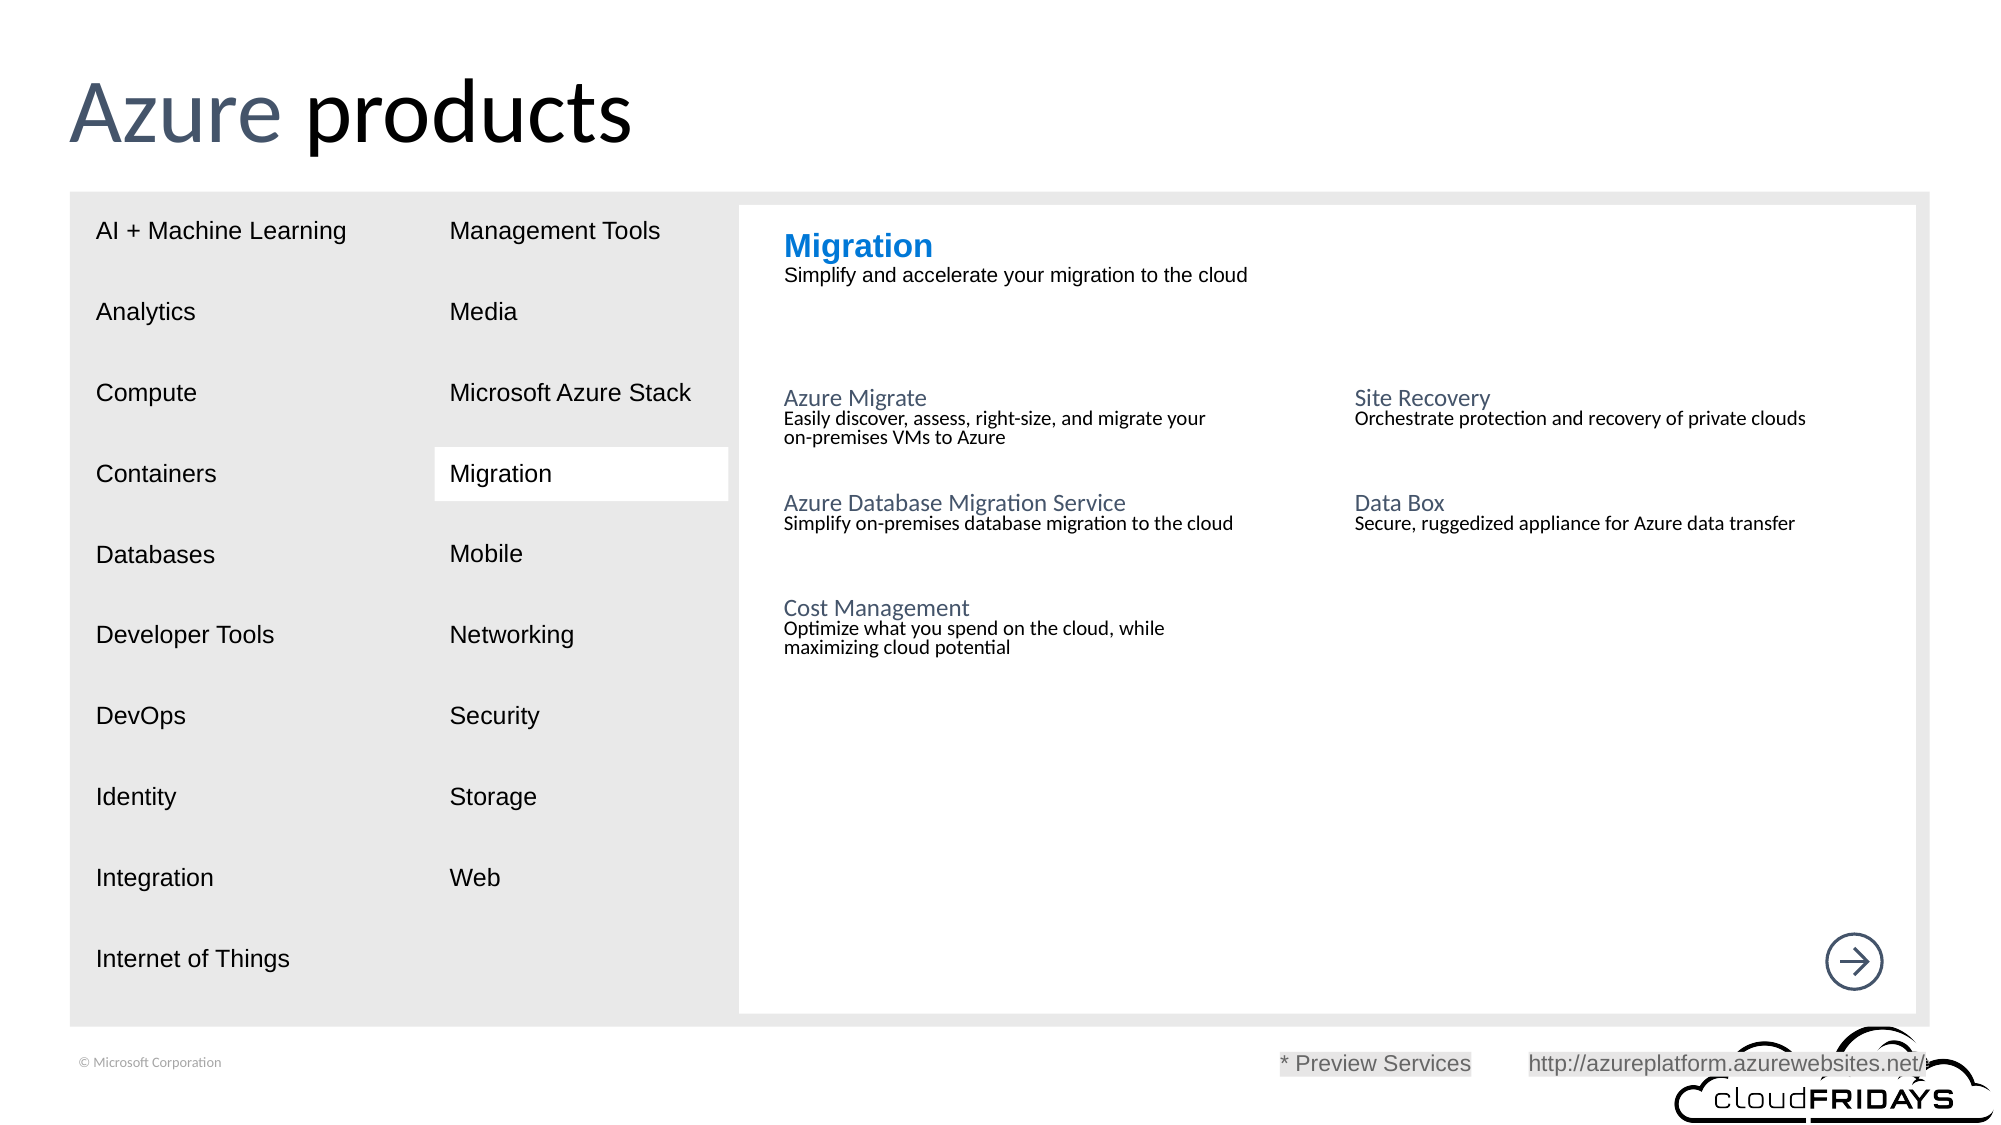

# Azure products

Management Tools
AI + Machine Learning
Migration
Simplify and accelerate your migration to the cloud
Media
Analytics
Microsoft Azure Stack
Compute
| Azure Migrate Easily discover, assess, right-size, and migrate your on-premises VMs to Azure | Site Recovery Orchestrate protection and recovery of private clouds |
| --- | --- |
| Azure Database Migration Service Simplify on-premises database migration to the cloud | Data Box Secure, ruggedized appliance for Azure data transfer |
| Cost Management Optimize what you spend on the cloud, while maximizing cloud potential |  |
|  |  |
|  |  |
Migration
Containers
Mobile
Databases
Networking
Developer Tools
Security
DevOps
Storage
Identity
Integration
Web

Internet of Things
* Preview Services
http://azureplatform.azurewebsites.net/